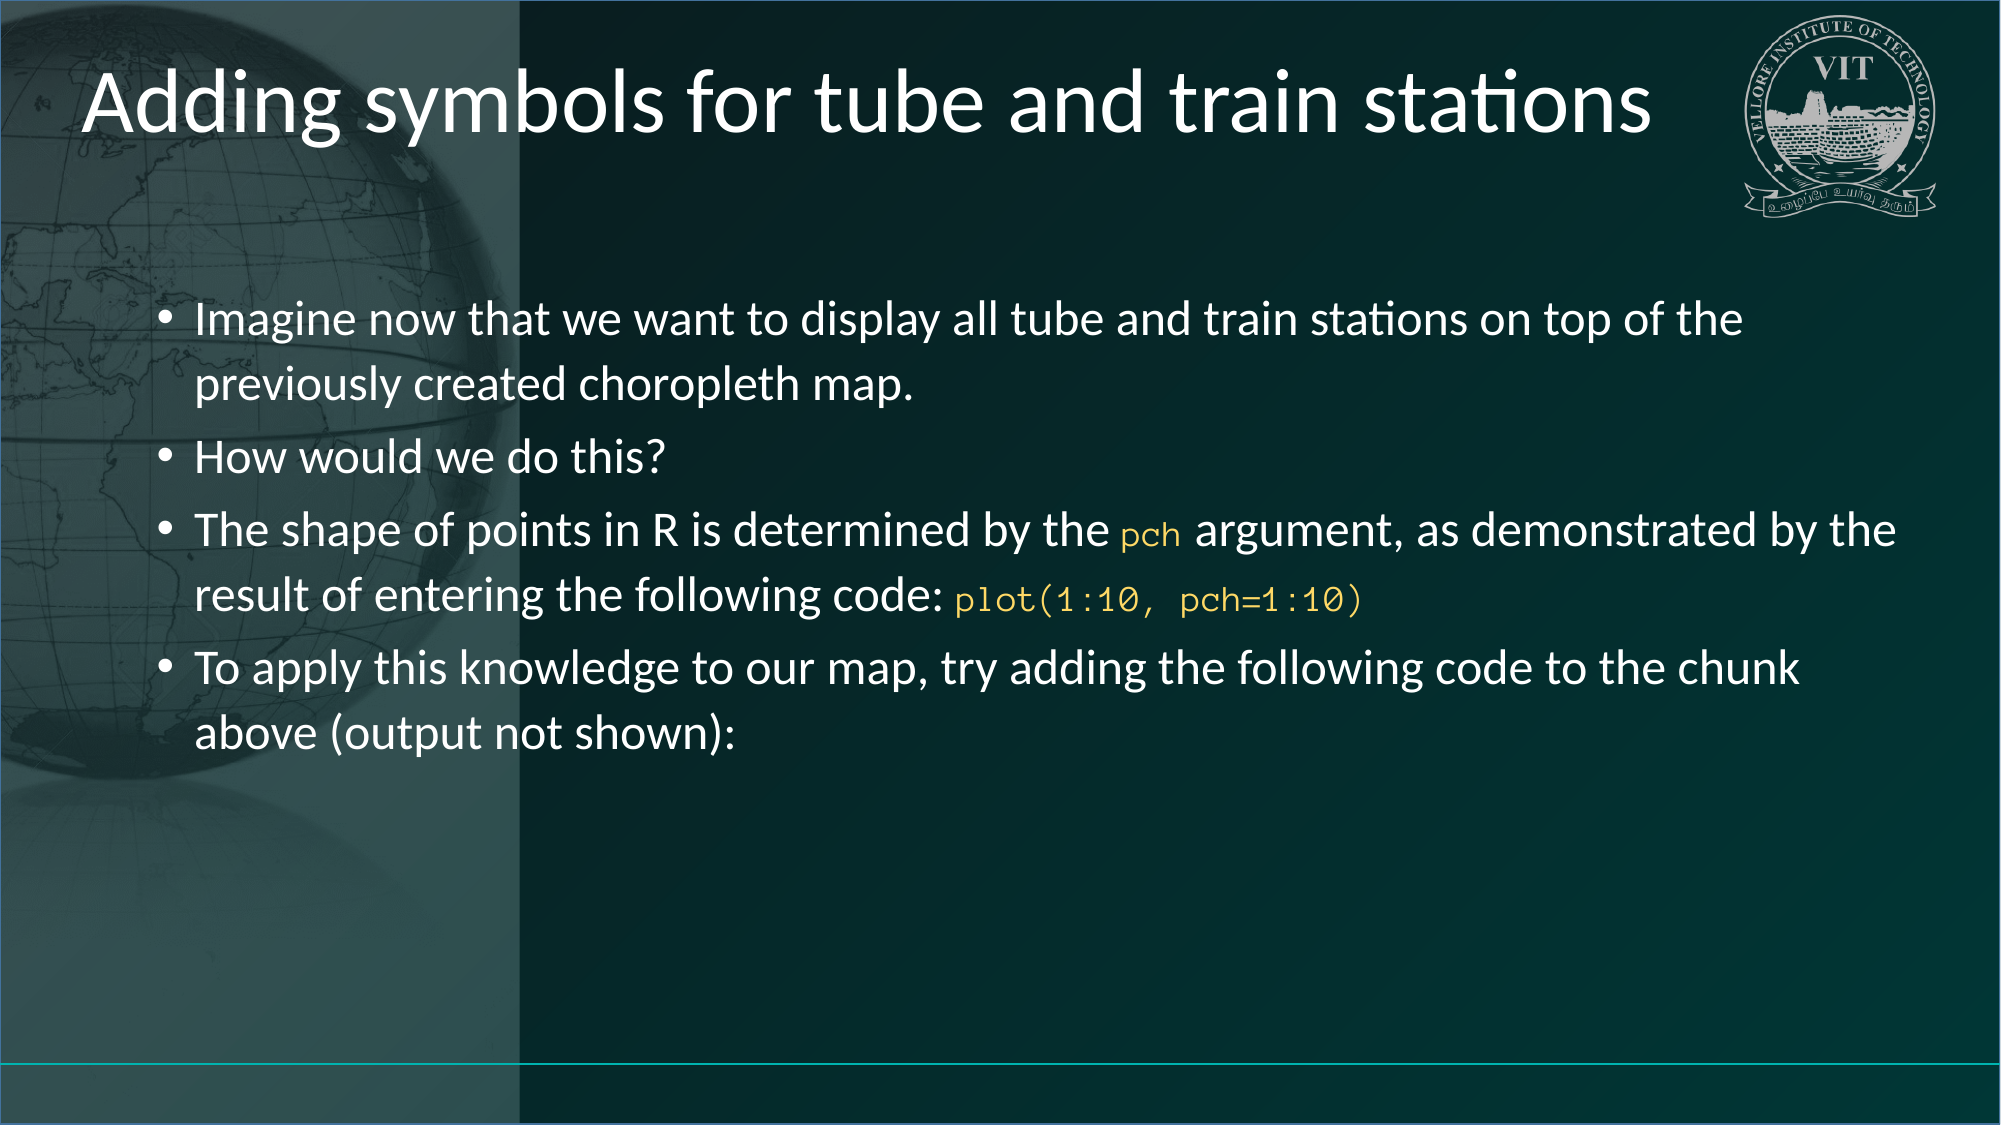

# Adding symbols for tube and train stations
Imagine now that we want to display all tube and train stations on top of the previously created choropleth map.
How would we do this?
The shape of points in R is determined by the pch argument, as demonstrated by the result of entering the following code: plot(1:10, pch=1:10)
To apply this knowledge to our map, try adding the following code to the chunk above (output not shown):